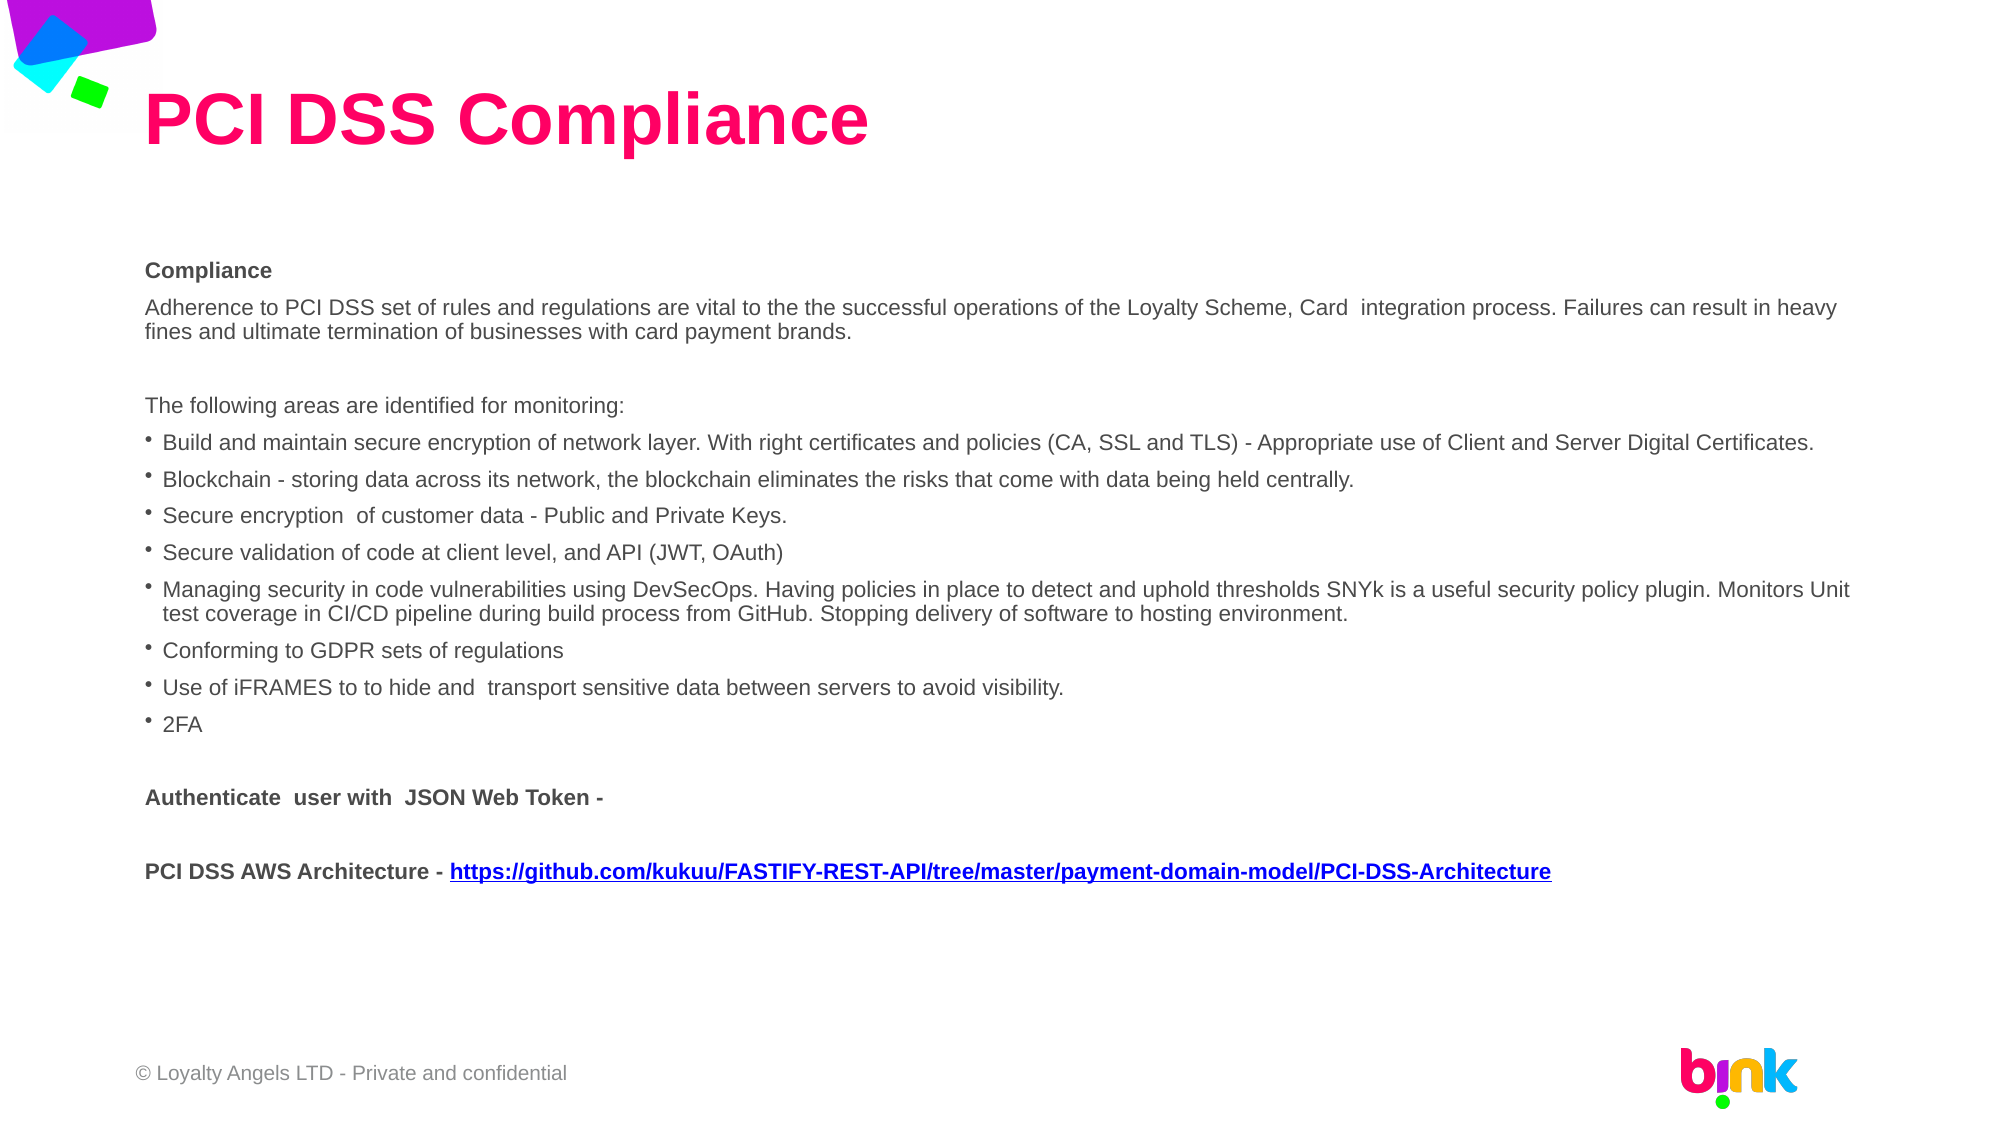

# PCI DSS Compliance
Compliance
Adherence to PCI DSS set of rules and regulations are vital to the the successful operations of the Loyalty Scheme, Card  integration process. Failures can result in heavy fines and ultimate termination of businesses with card payment brands.

The following areas are identified for monitoring:
Build and maintain secure encryption of network layer. With right certificates and policies (CA, SSL and TLS) - Appropriate use of Client and Server Digital Certificates.
Blockchain - storing data across its network, the blockchain eliminates the risks that come with data being held centrally.
Secure encryption  of customer data - Public and Private Keys.
Secure validation of code at client level, and API (JWT, OAuth)
Managing security in code vulnerabilities using DevSecOps. Having policies in place to detect and uphold thresholds SNYk is a useful security policy plugin. Monitors Unit test coverage in CI/CD pipeline during build process from GitHub. Stopping delivery of software to hosting environment.
Conforming to GDPR sets of regulations
Use of iFRAMES to to hide and  transport sensitive data between servers to avoid visibility.
2FA

Authenticate  user with  JSON Web Token -

PCI DSS AWS Architecture - https://github.com/kukuu/FASTIFY-REST-API/tree/master/payment-domain-model/PCI-DSS-Architecture

14